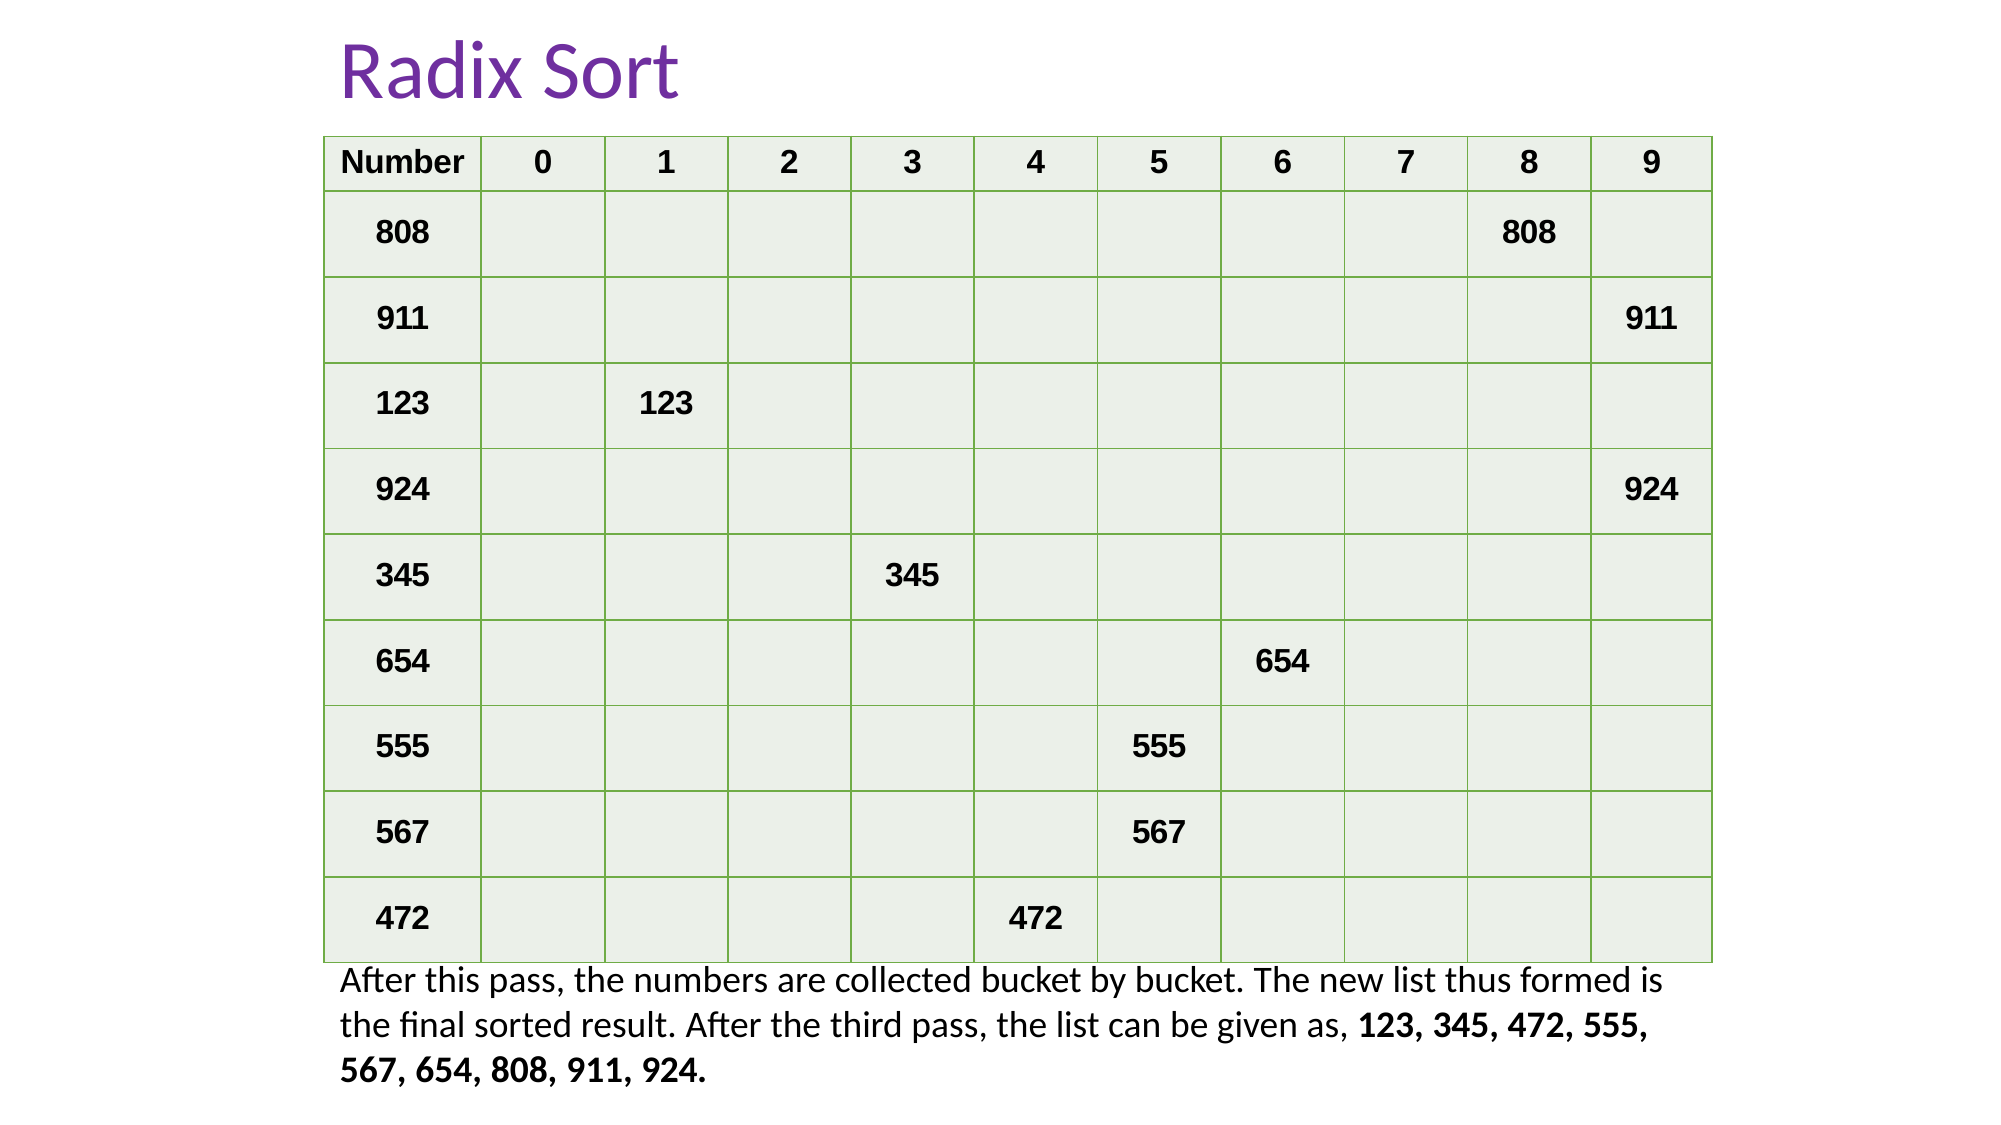

# Radix Sort
| Number | 0 | 1 | 2 | 3 | 4 | 5 | 6 | 7 | 8 | 9 |
| --- | --- | --- | --- | --- | --- | --- | --- | --- | --- | --- |
| 808 |  |  |  |  |  |  |  |  | 808 |  |
| 911 |  |  |  |  |  |  |  |  |  | 911 |
| 123 |  | 123 |  |  |  |  |  |  |  |  |
| 924 |  |  |  |  |  |  |  |  |  | 924 |
| 345 |  |  |  | 345 |  |  |  |  |  |  |
| 654 |  |  |  |  |  |  | 654 |  |  |  |
| 555 |  |  |  |  |  | 555 |  |  |  |  |
| 567 |  |  |  |  |  | 567 |  |  |  |  |
| 472 |  |  |  |  | 472 |  |  |  |  |  |
After this pass, the numbers are collected bucket by bucket. The new list thus formed is the final sorted result. After the third pass, the list can be given as, 123, 345, 472, 555, 567, 654, 808, 911, 924.